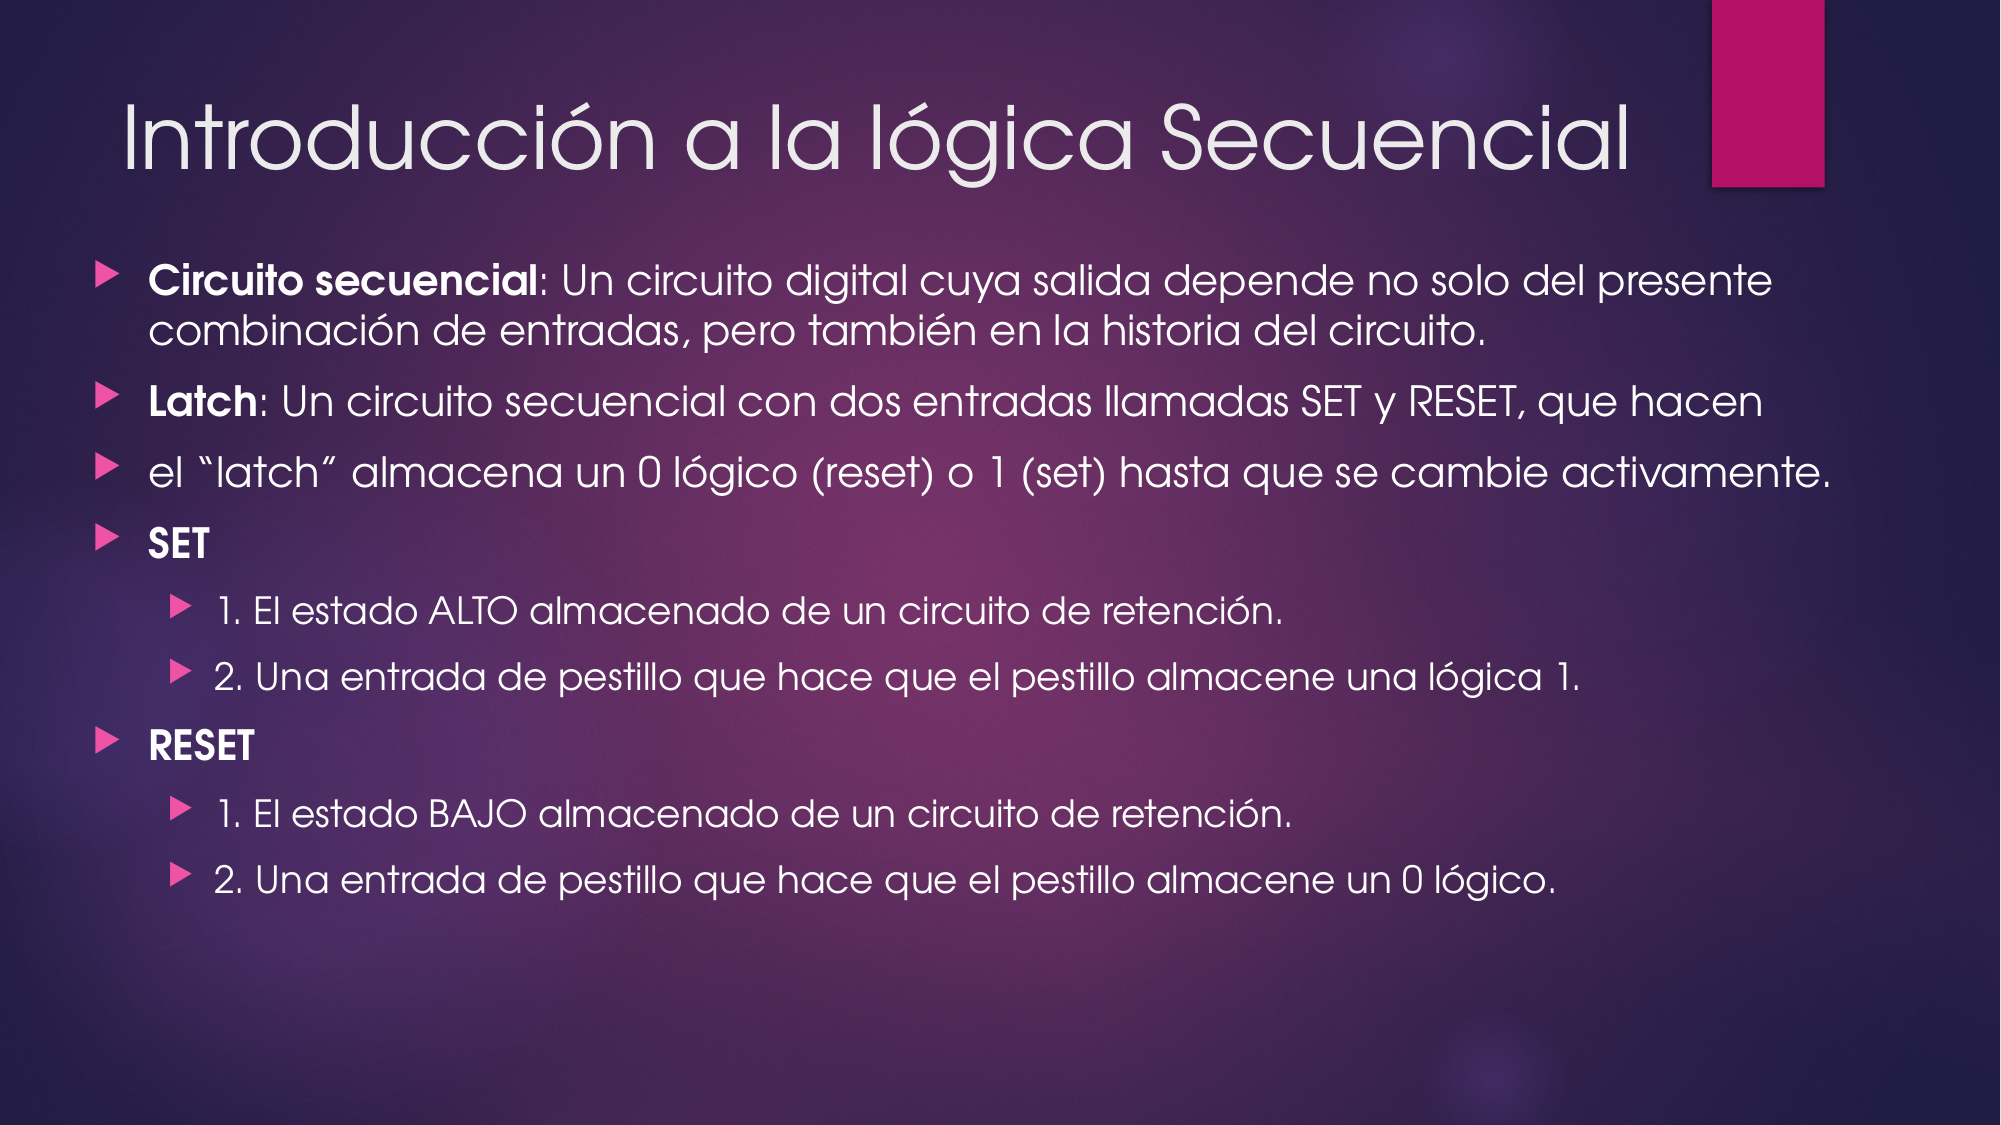

# Introducción a la lógica Secuencial

Circuito secuencial: Un circuito digital cuya salida depende no solo del presente combinación de entradas, pero también en la historia del circuito.
Latch: Un circuito secuencial con dos entradas llamadas SET y RESET, que hacen
el “latch” almacena un 0 lógico (reset) o 1 (set) hasta que se cambie activamente.
SET
1. El estado ALTO almacenado de un circuito de retención.
2. Una entrada de pestillo que hace que el pestillo almacene una lógica 1.
RESET
1. El estado BAJO almacenado de un circuito de retención.
2. Una entrada de pestillo que hace que el pestillo almacene un 0 lógico.